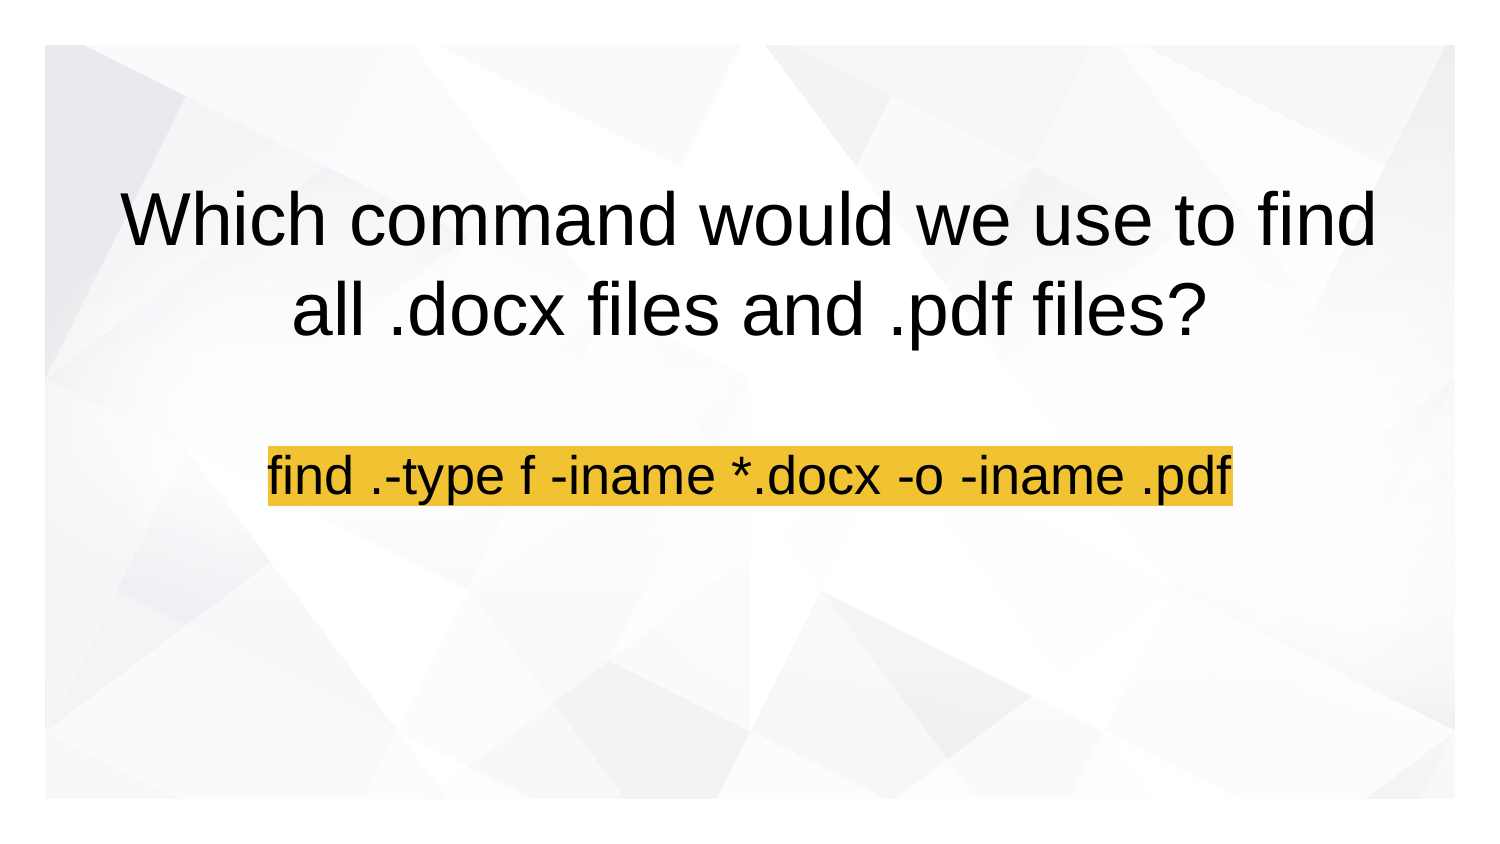

# Which command would we use to find all .docx files and .pdf files?

find .-type f -iname *.docx -o -iname .pdf